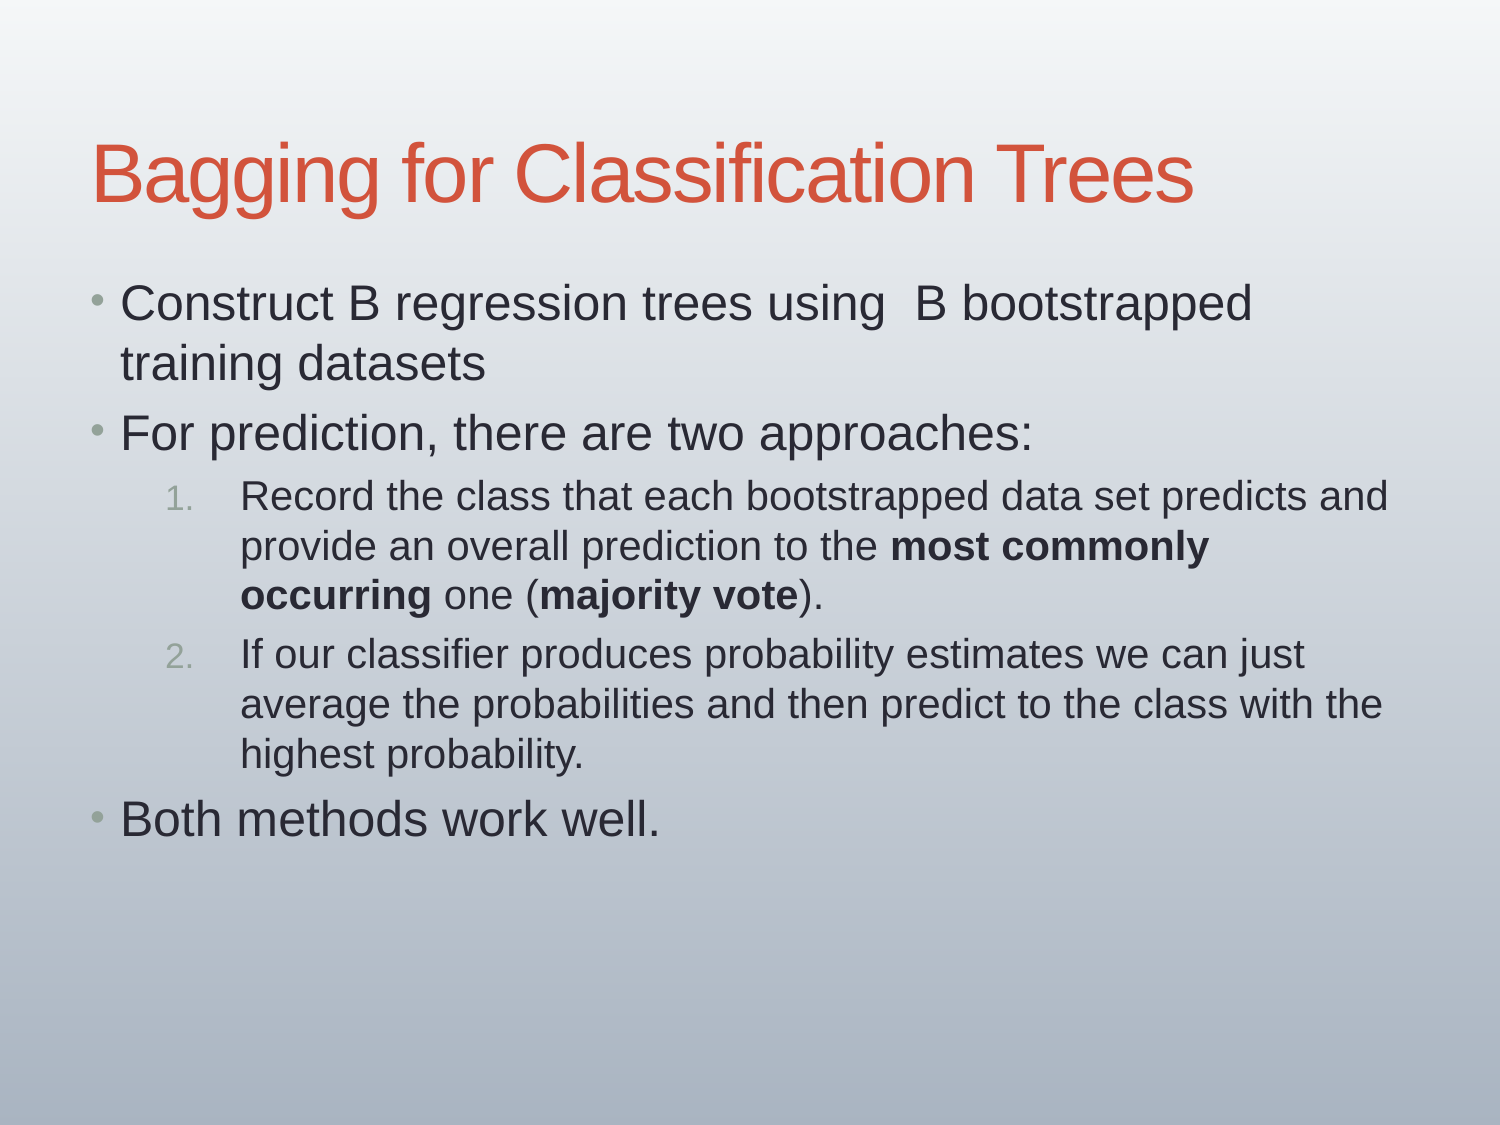

43
# Bagging for Classification Trees
Construct B regression trees using  B bootstrapped training datasets
For prediction, there are two approaches:
Record the class that each bootstrapped data set predicts and provide an overall prediction to the most commonly occurring one (majority vote).
If our classifier produces probability estimates we can just average the probabilities and then predict to the class with the highest probability.
Both methods work well.